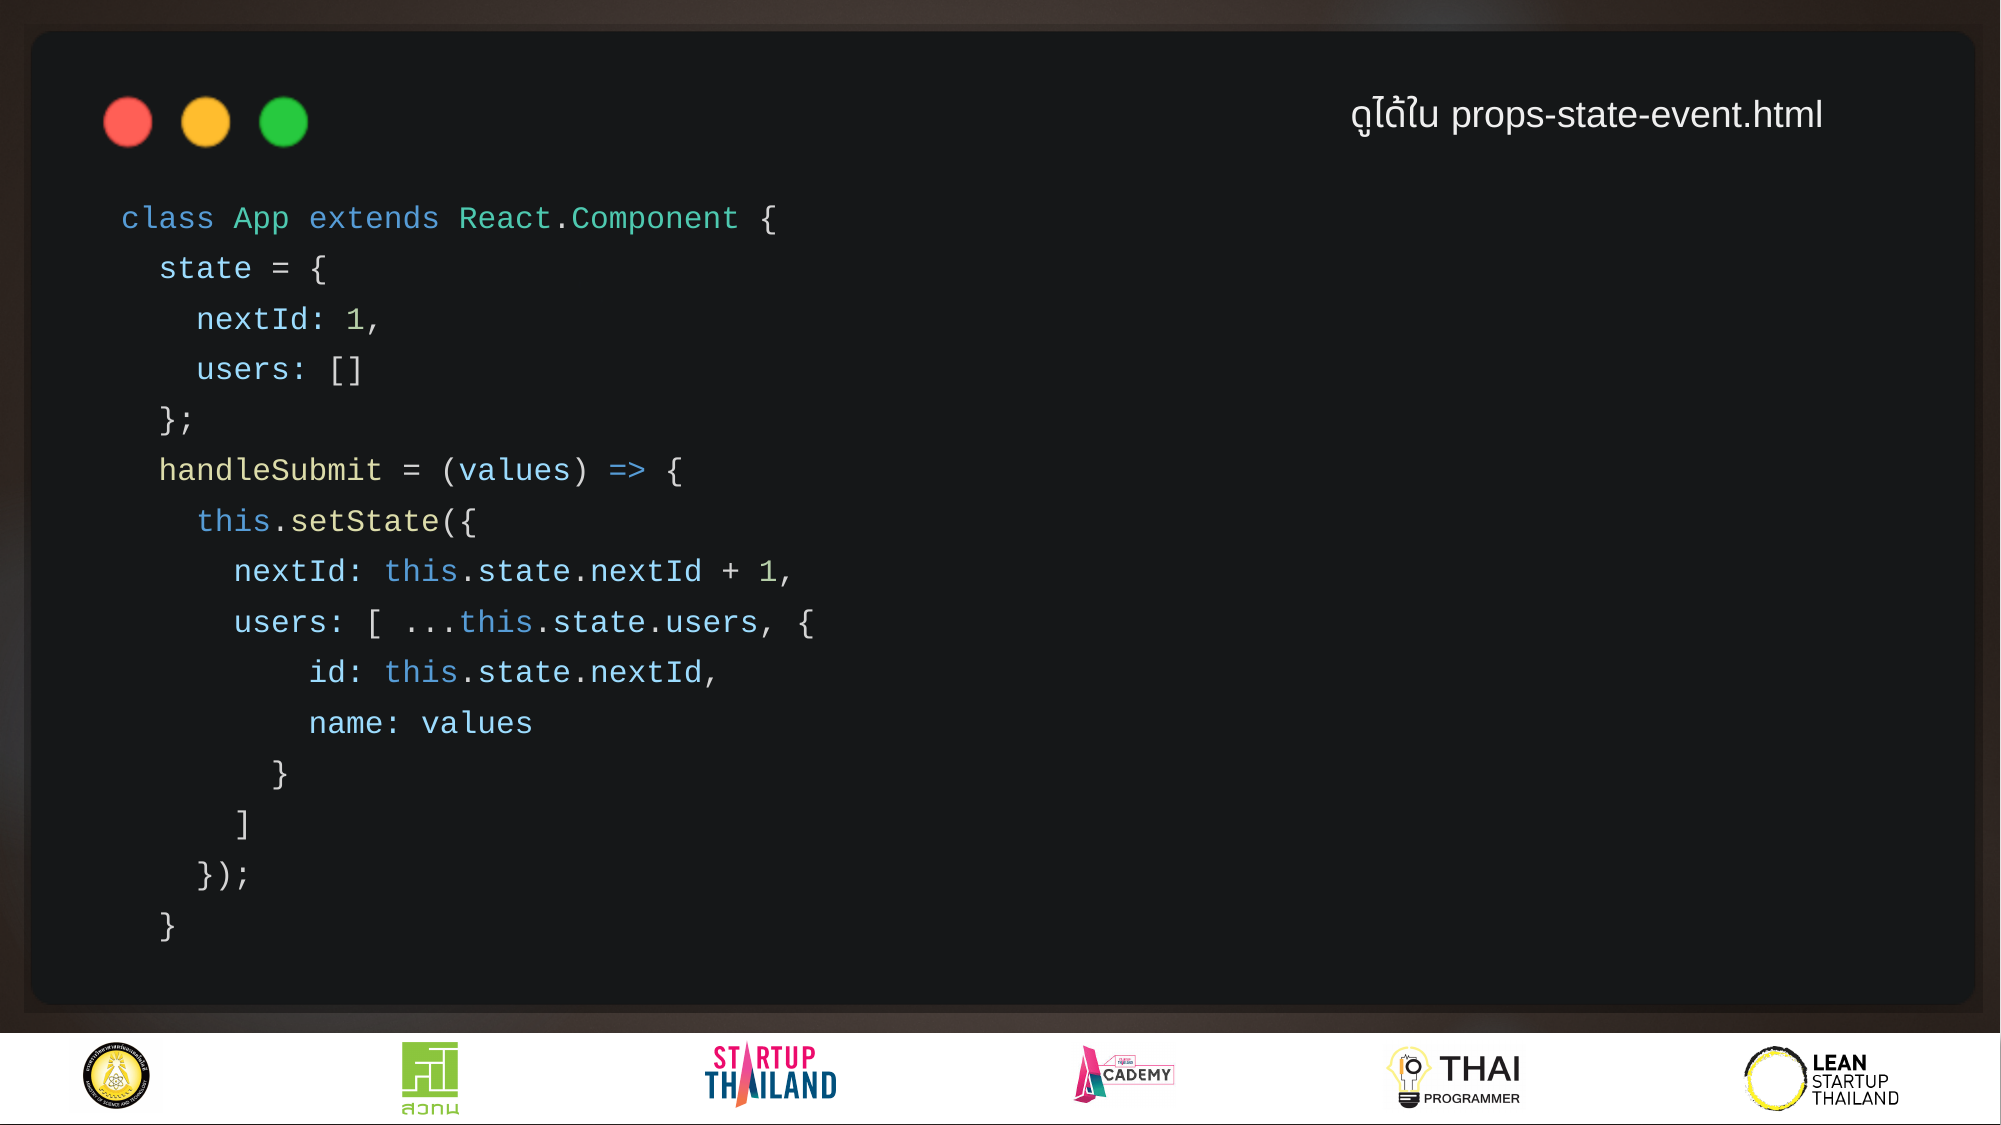

ดูได้ใน props-state-event.html
   class App extends React.Component {
     state = {
       nextId: 1,
       users: []
     };
     handleSubmit = (values) => {
       this.setState({
         nextId: this.state.nextId + 1,
         users: [ ...this.state.users, {
             id: this.state.nextId,
             name: values
           }
         ]
       });
     }